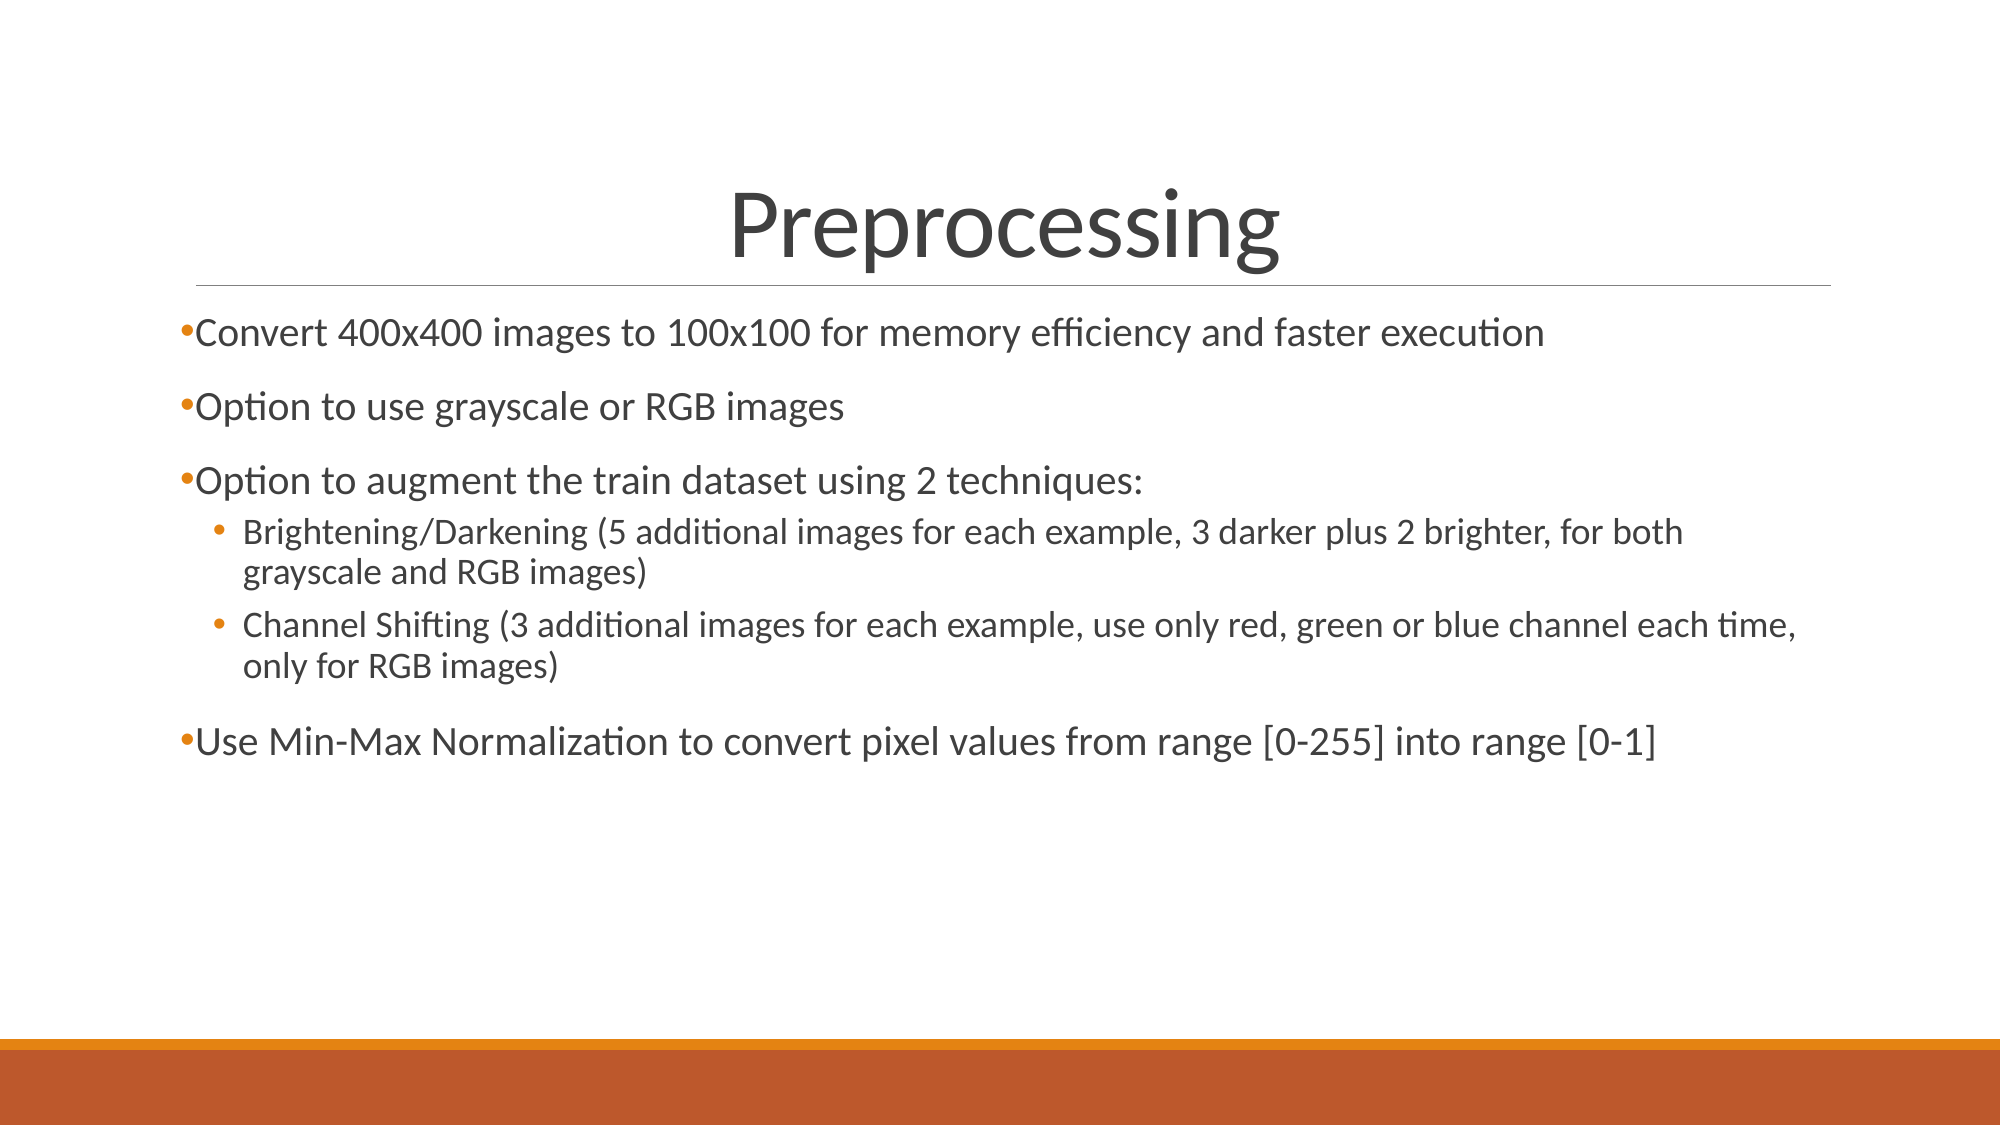

# Preprocessing
Convert 400x400 images to 100x100 for memory efficiency and faster execution
Option to use grayscale or RGB images
Option to augment the train dataset using 2 techniques:
Brightening/Darkening (5 additional images for each example, 3 darker plus 2 brighter, for both grayscale and RGB images)
Channel Shifting (3 additional images for each example, use only red, green or blue channel each time, only for RGB images)
Use Min-Max Normalization to convert pixel values from range [0-255] into range [0-1]